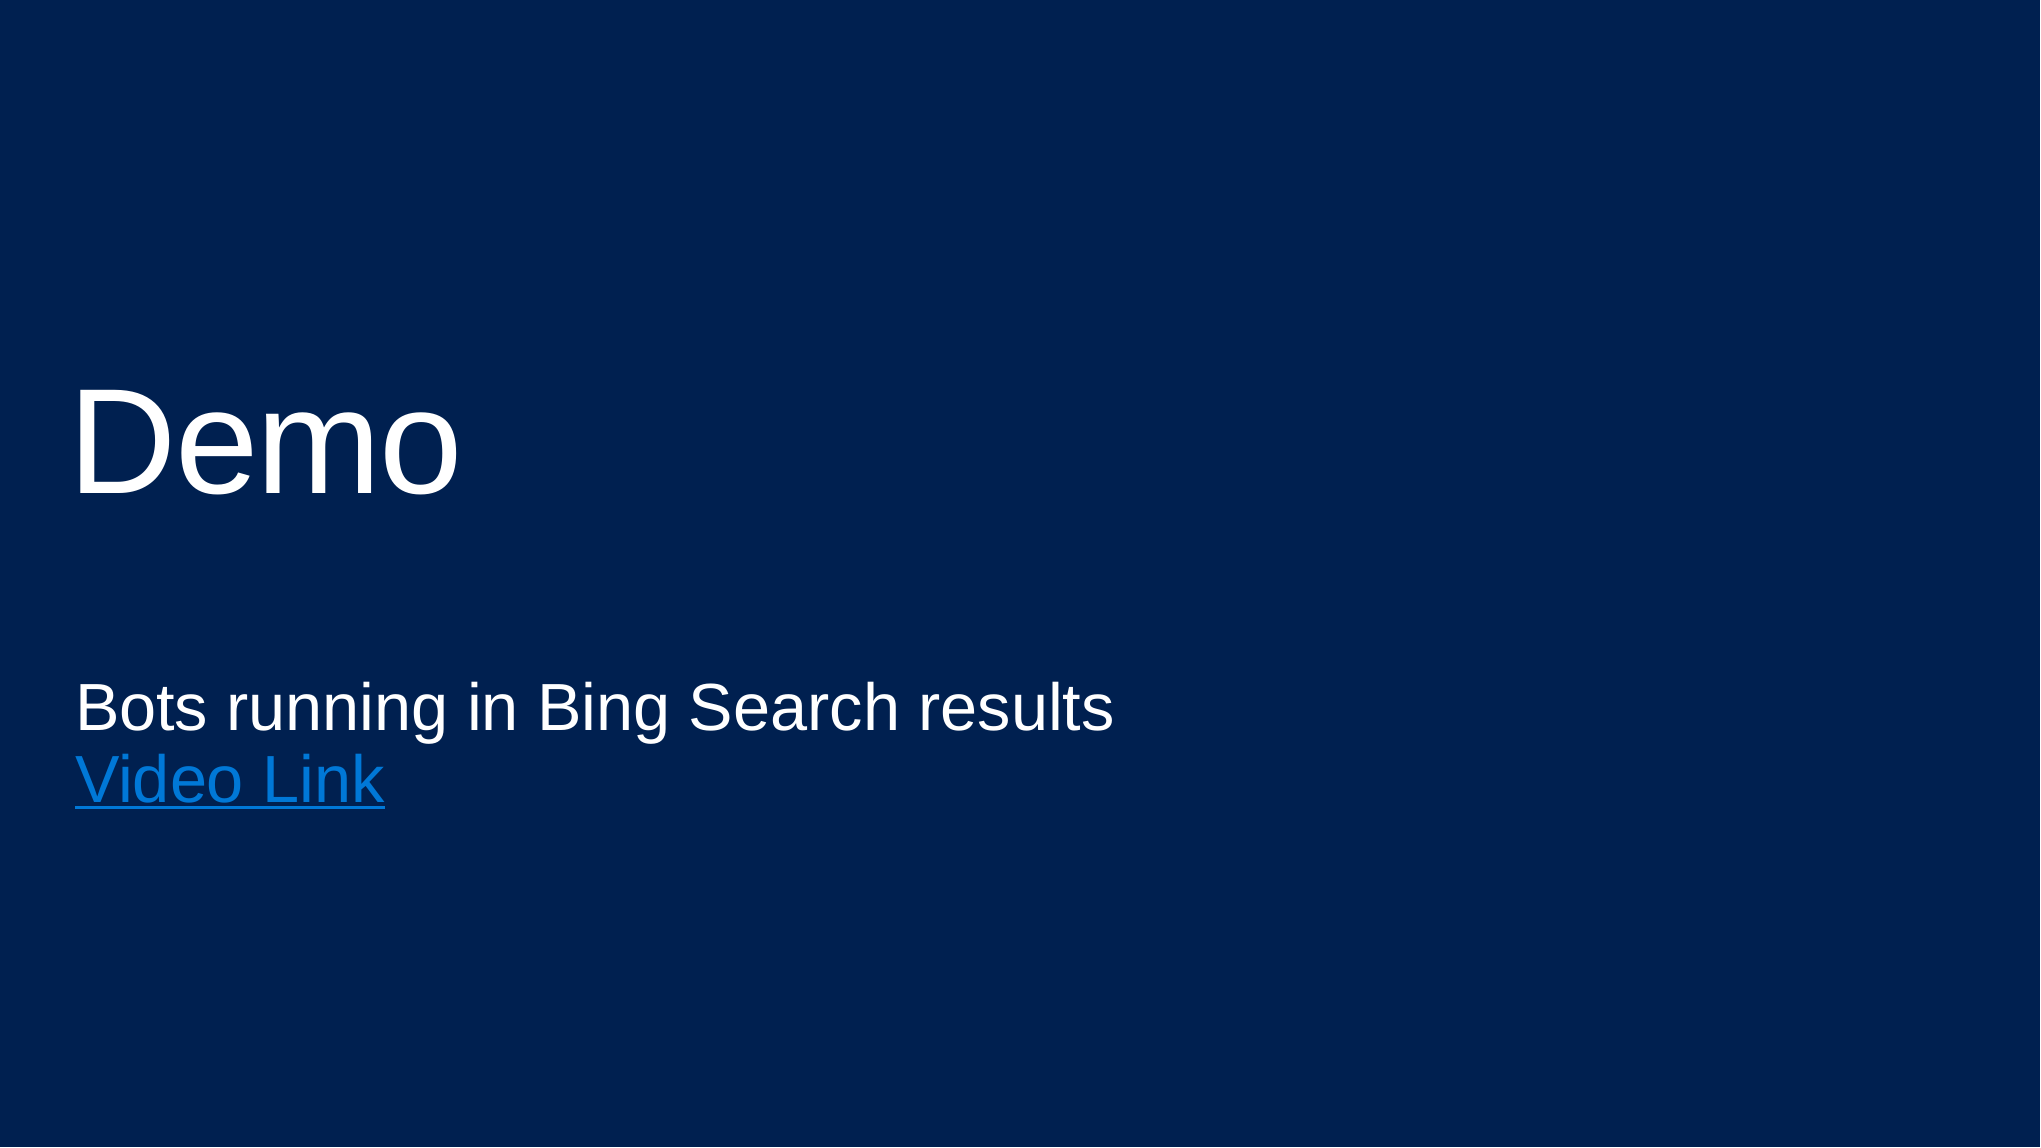

# Demo
Bots running in Bing Search results
Video Link